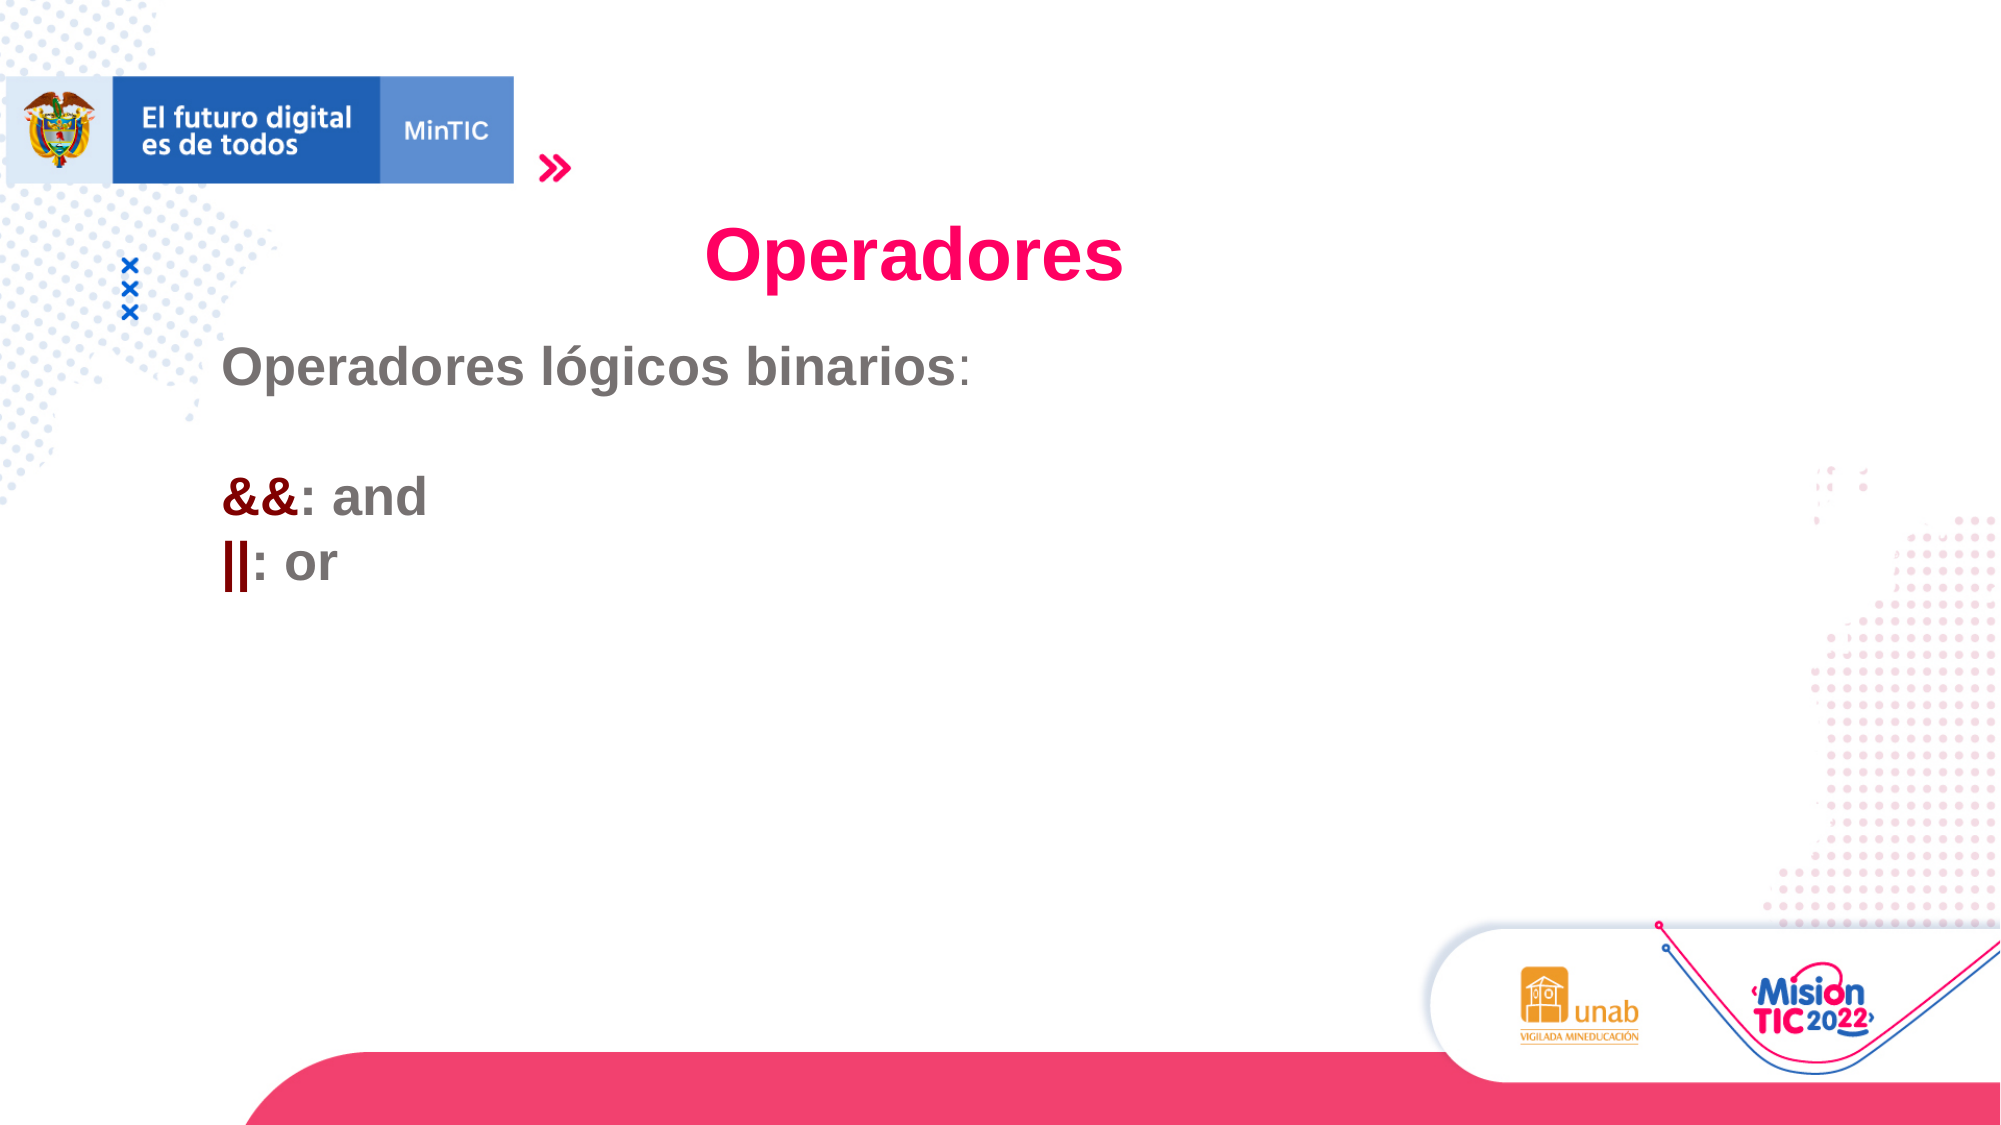

Operadores
Operadores lógicos binarios:

&&: and
||: or